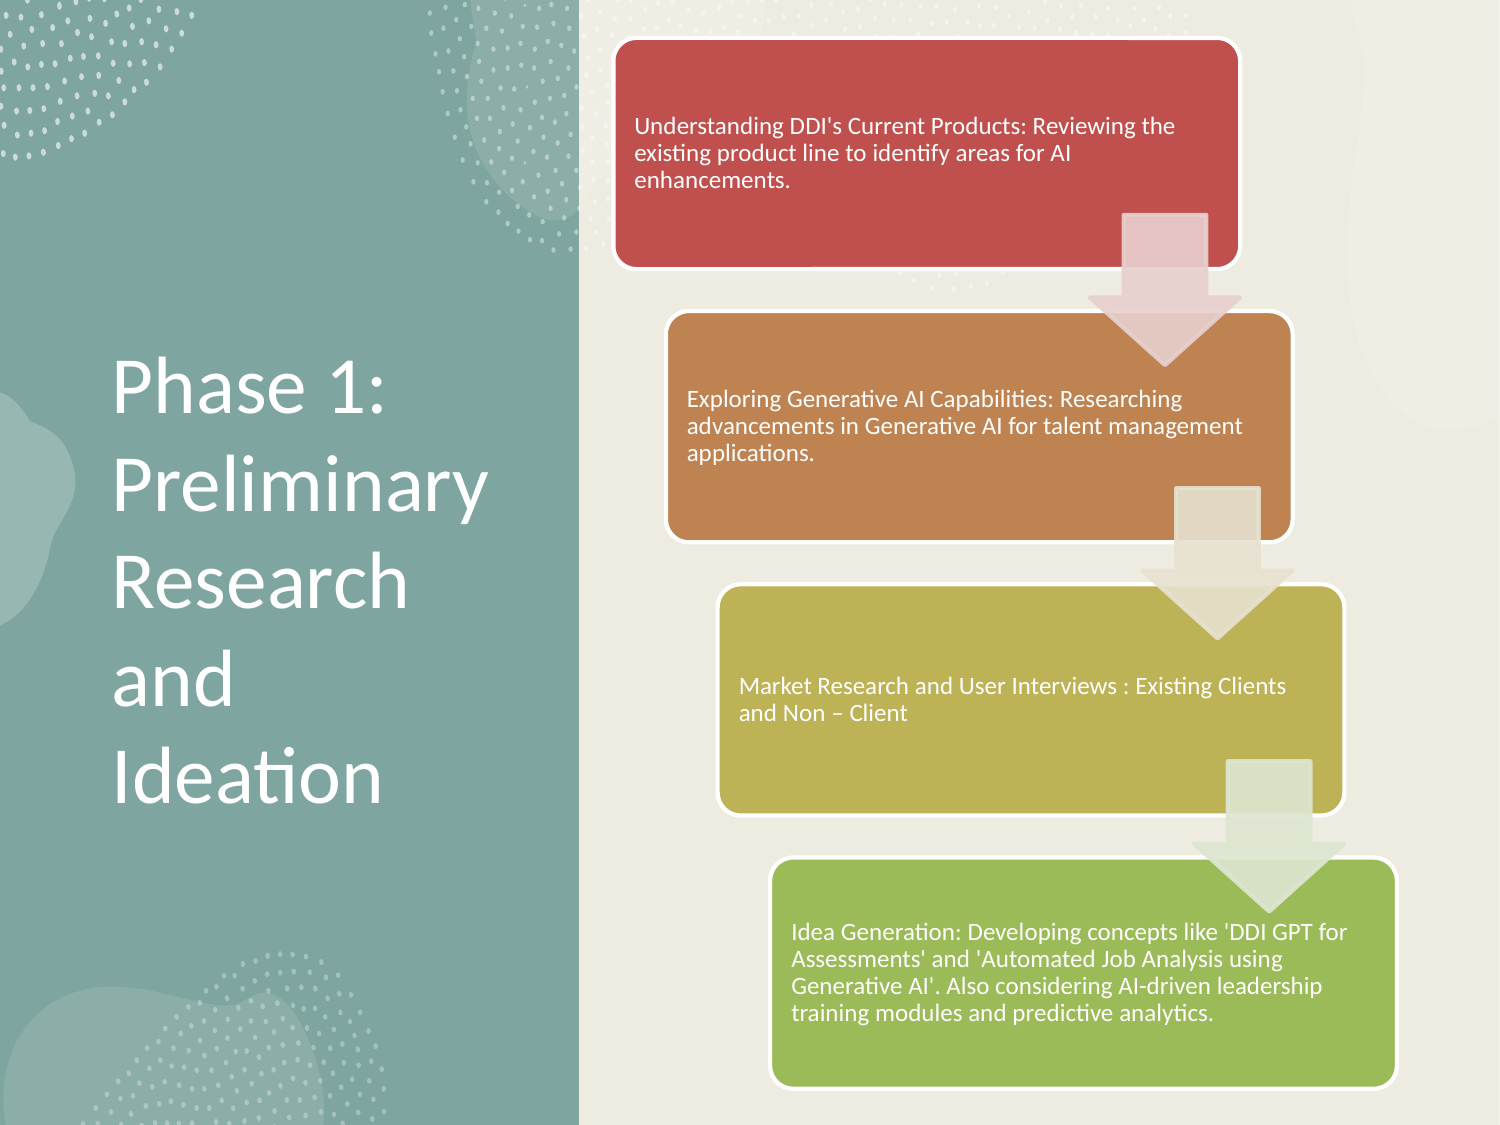

Understanding DDI's Current Products: Reviewing the existing product line to identify areas for AI enhancements.
Exploring Generative AI Capabilities: Researching advancements in Generative AI for talent management applications.
Market Research and User Interviews : Existing Clients and Non – Client
Idea Generation: Developing concepts like 'DDI GPT for Assessments' and 'Automated Job Analysis using Generative AI'. Also considering AI-driven leadership training modules and predictive analytics.

# Phase 1: Preliminary Research and Ideation